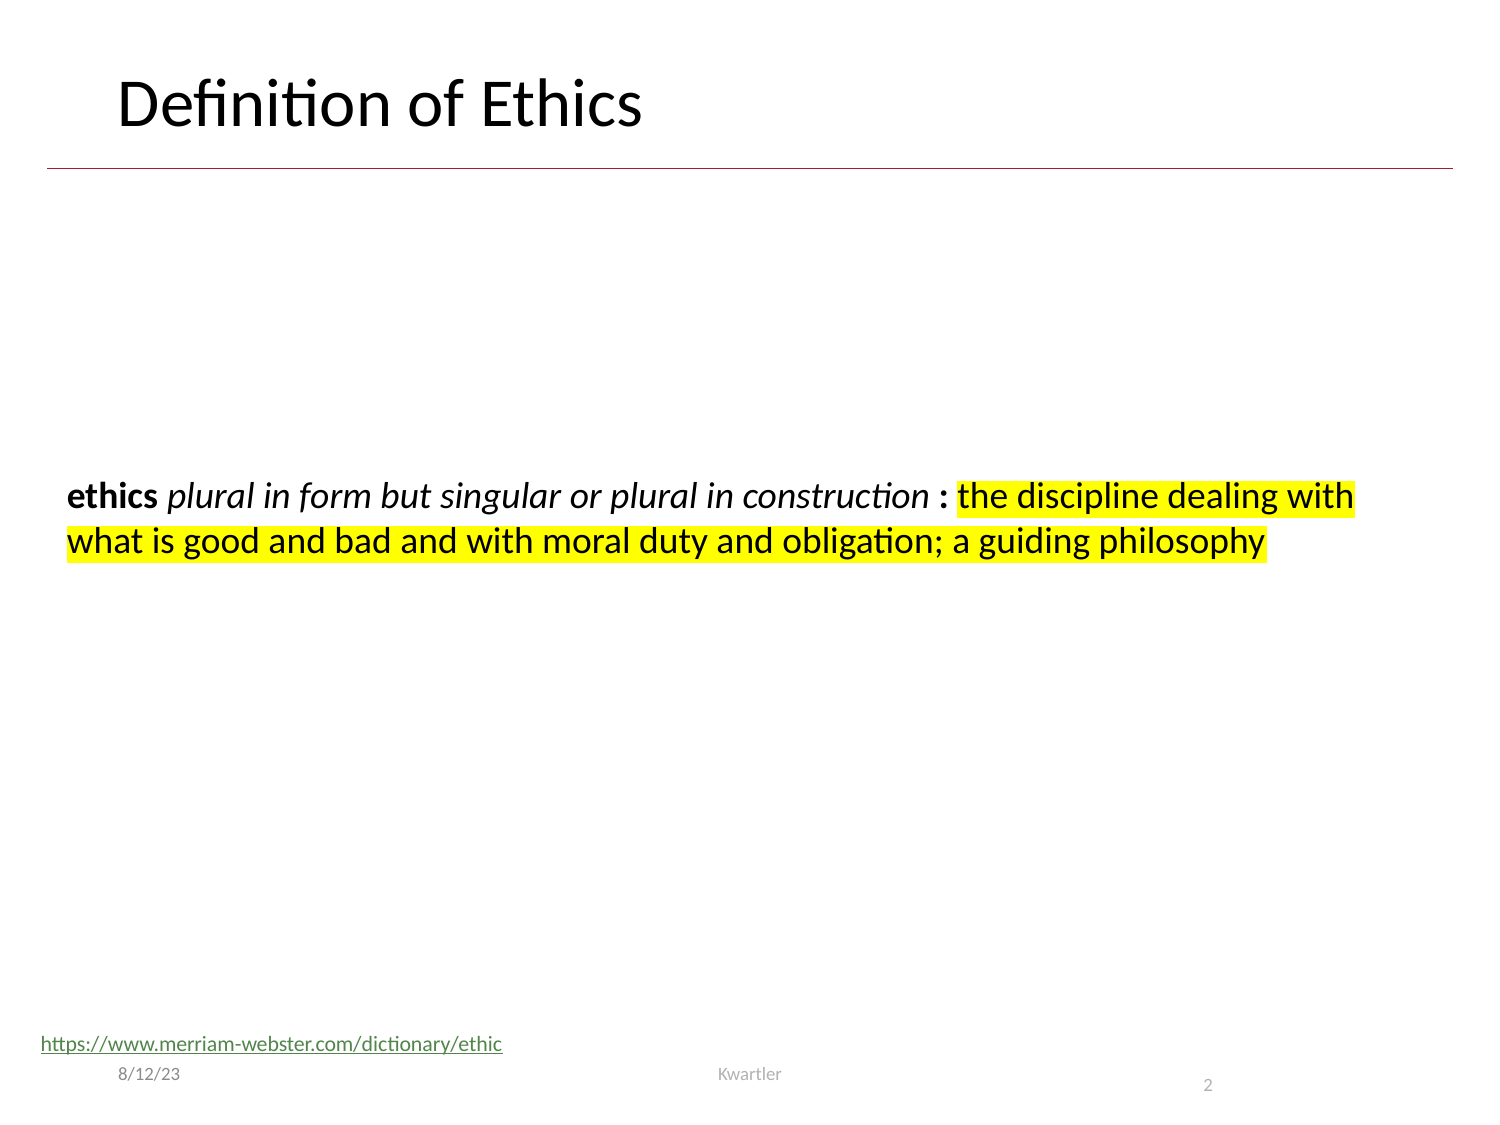

# Definition of Ethics
ethics plural in form but singular or plural in construction : the discipline dealing with what is good and bad and with moral duty and obligation; a guiding philosophy

https://www.merriam-webster.com/dictionary/ethic
8/12/23
Kwartler
2